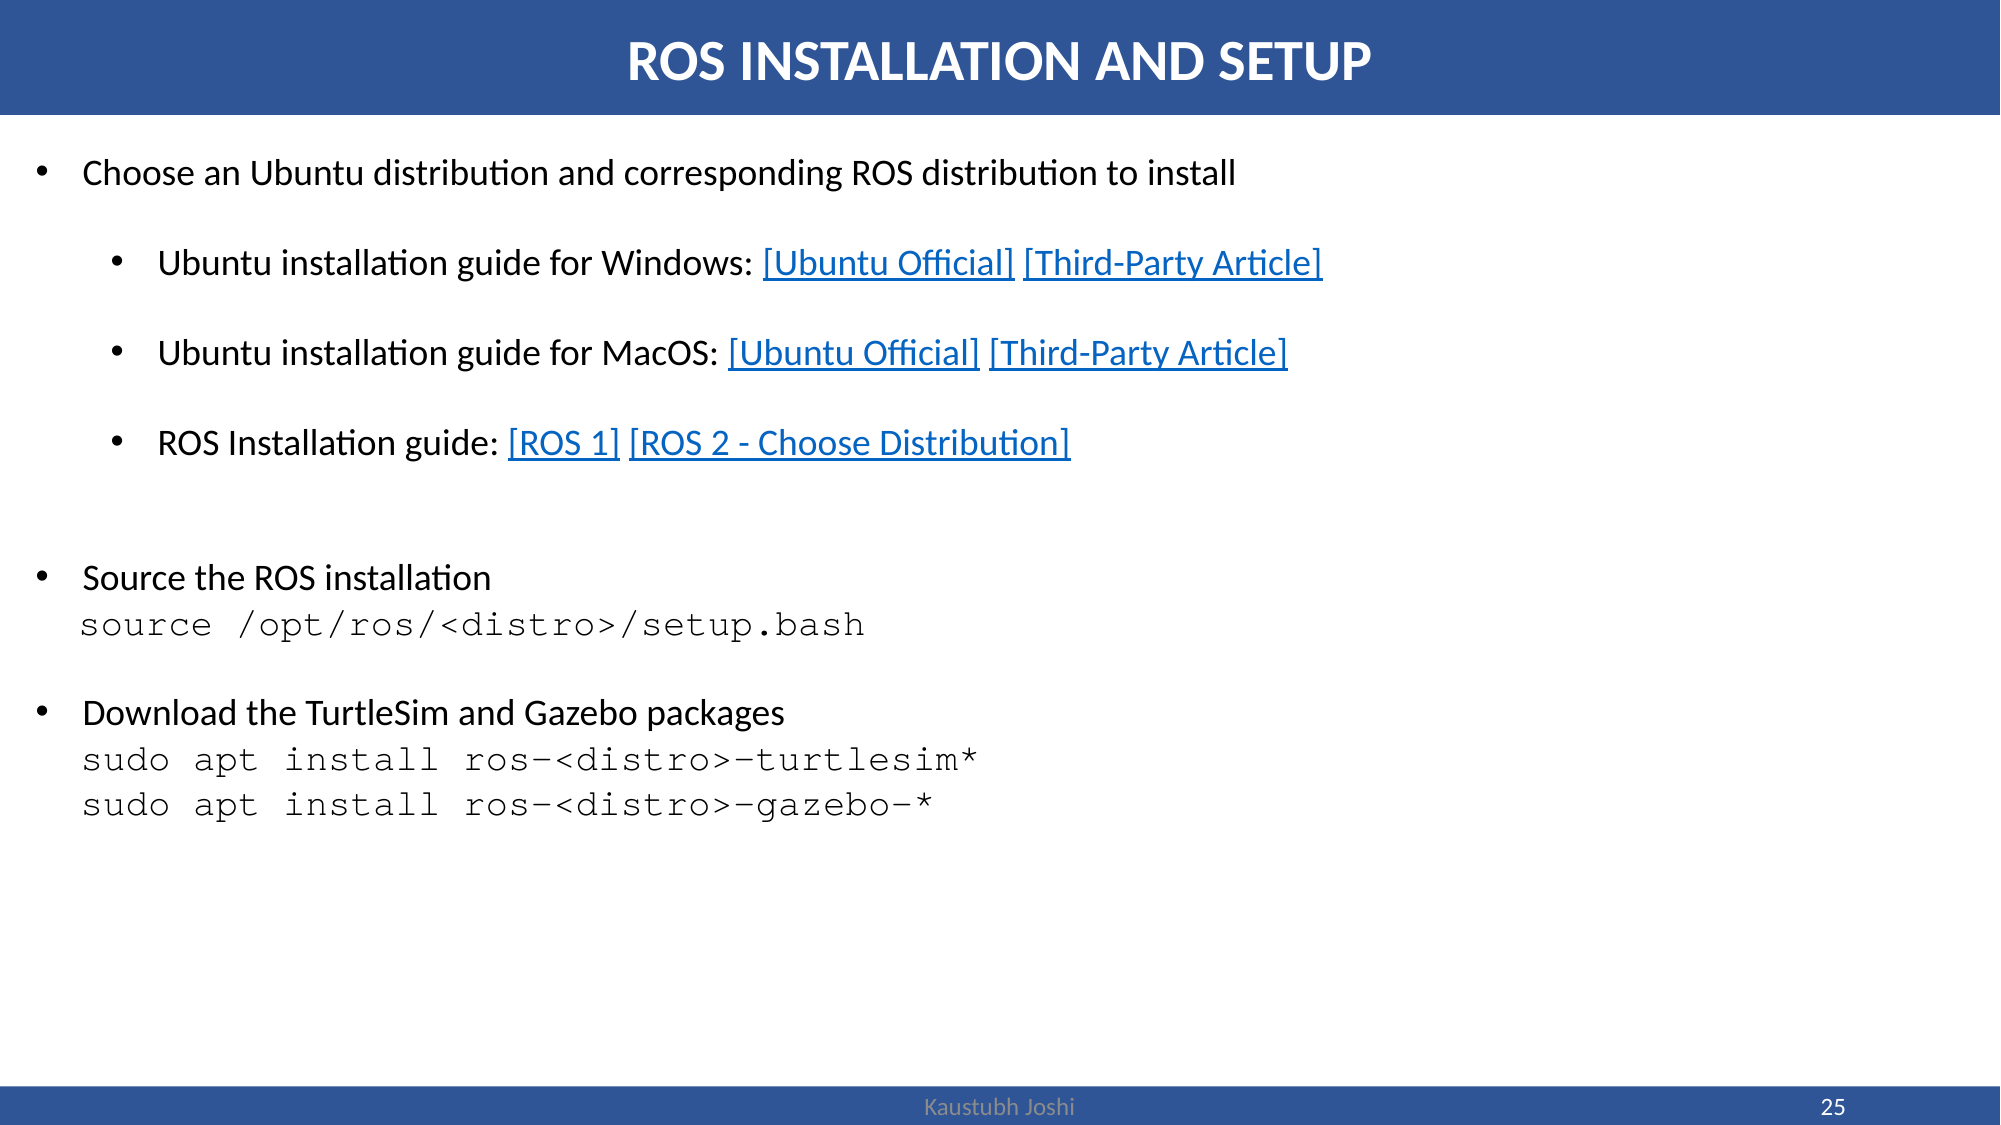

ROS INSTALLATION AND SETUP
Choose an Ubuntu distribution and corresponding ROS distribution to install

Ubuntu installation guide for Windows: [Ubuntu Official] [Third-Party Article]

Ubuntu installation guide for MacOS: [Ubuntu Official] [Third-Party Article]

ROS Installation guide: [ROS 1] [ROS 2 - Choose Distribution]

Source the ROS installation
     source /opt/ros/<distro>/setup.bash

Download the TurtleSim and Gazebo packages
  sudo apt install ros-<distro>-turtlesim*
  sudo apt install ros-<distro>-gazebo-*

Kaustubh Joshi
25